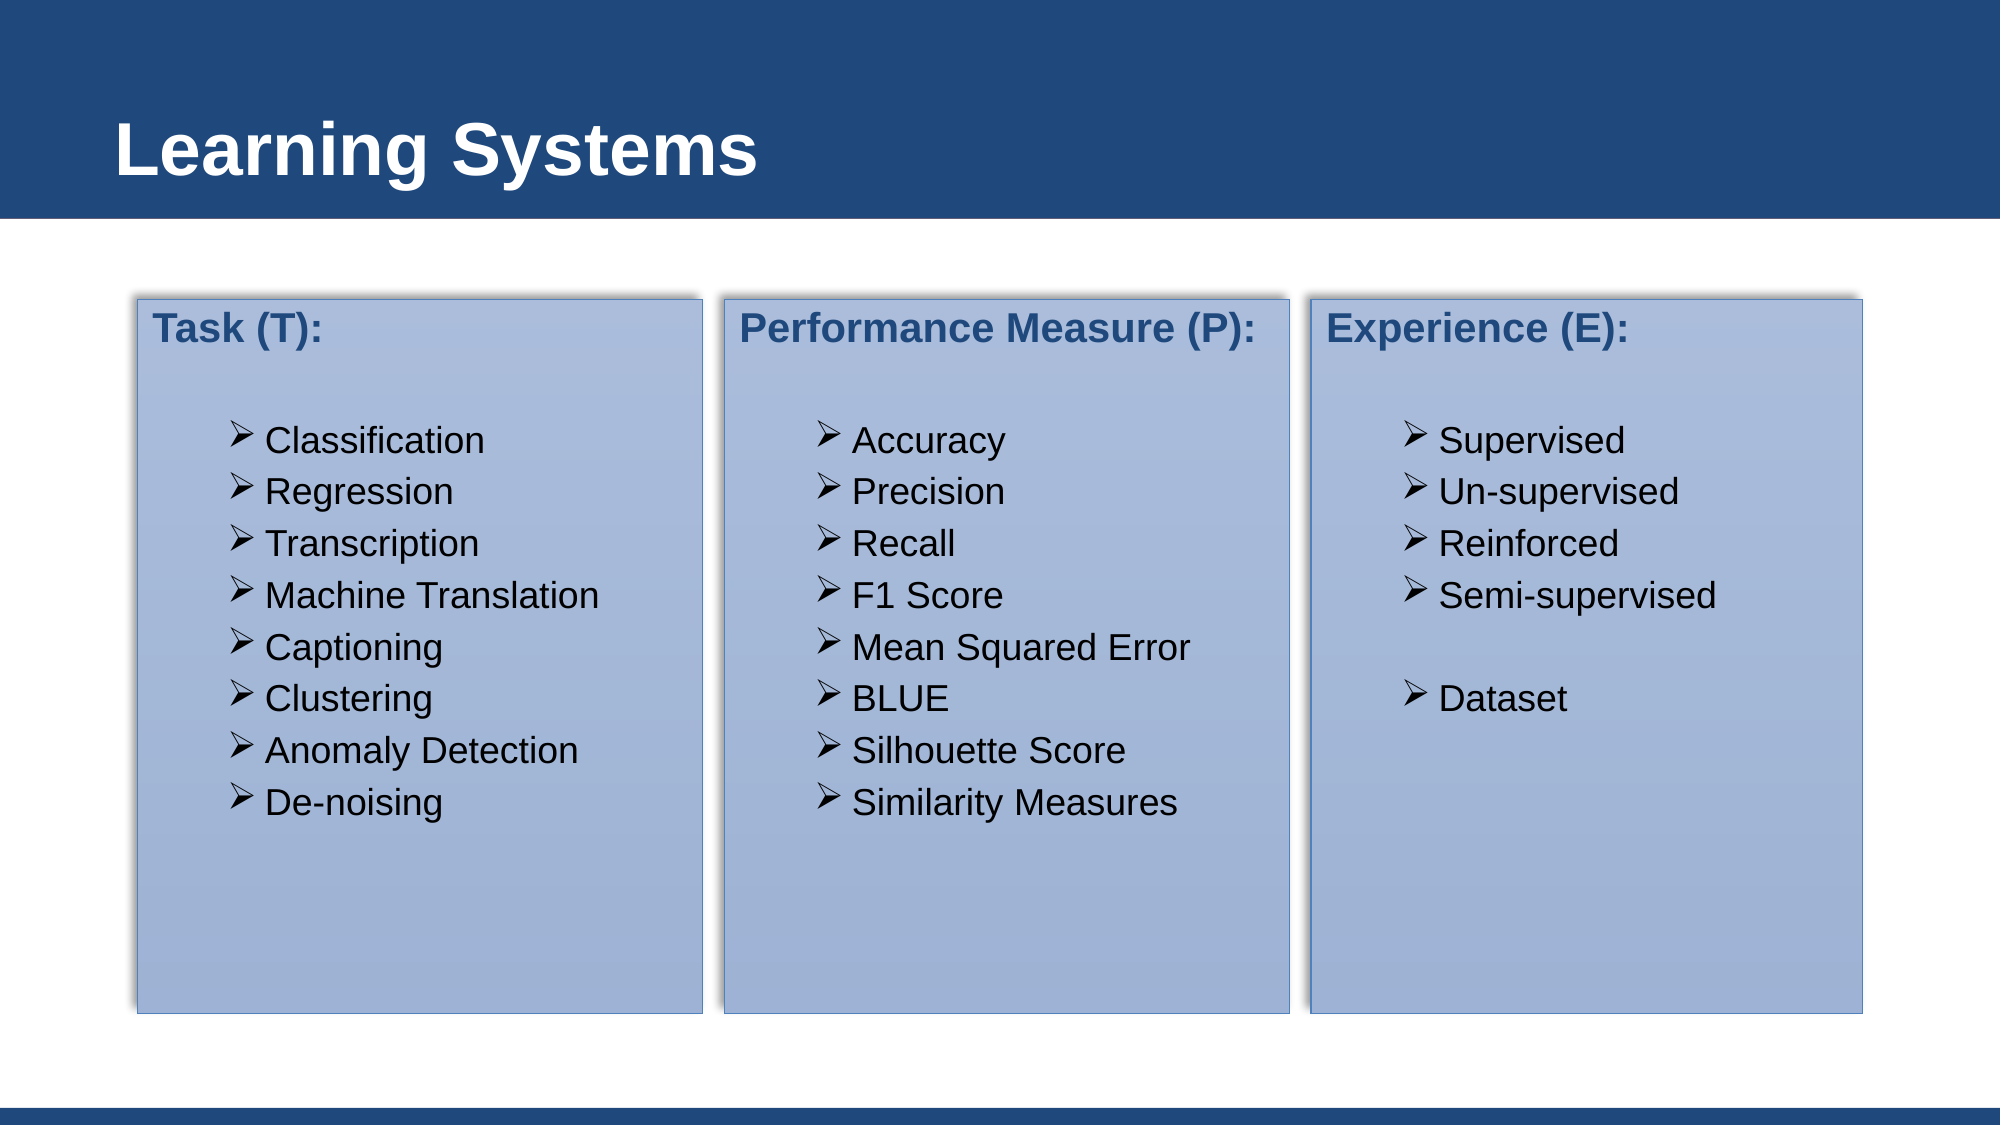

# Learning Systems
Task (T):

Classification
Regression
Transcription
Machine Translation
Captioning
Clustering
Anomaly Detection
De-noising
Performance Measure (P):

Accuracy
Precision
Recall
F1 Score
Mean Squared Error
BLUE
Silhouette Score
Similarity Measures

Experience (E):

Supervised
Un-supervised
Reinforced
Semi-supervised

Dataset